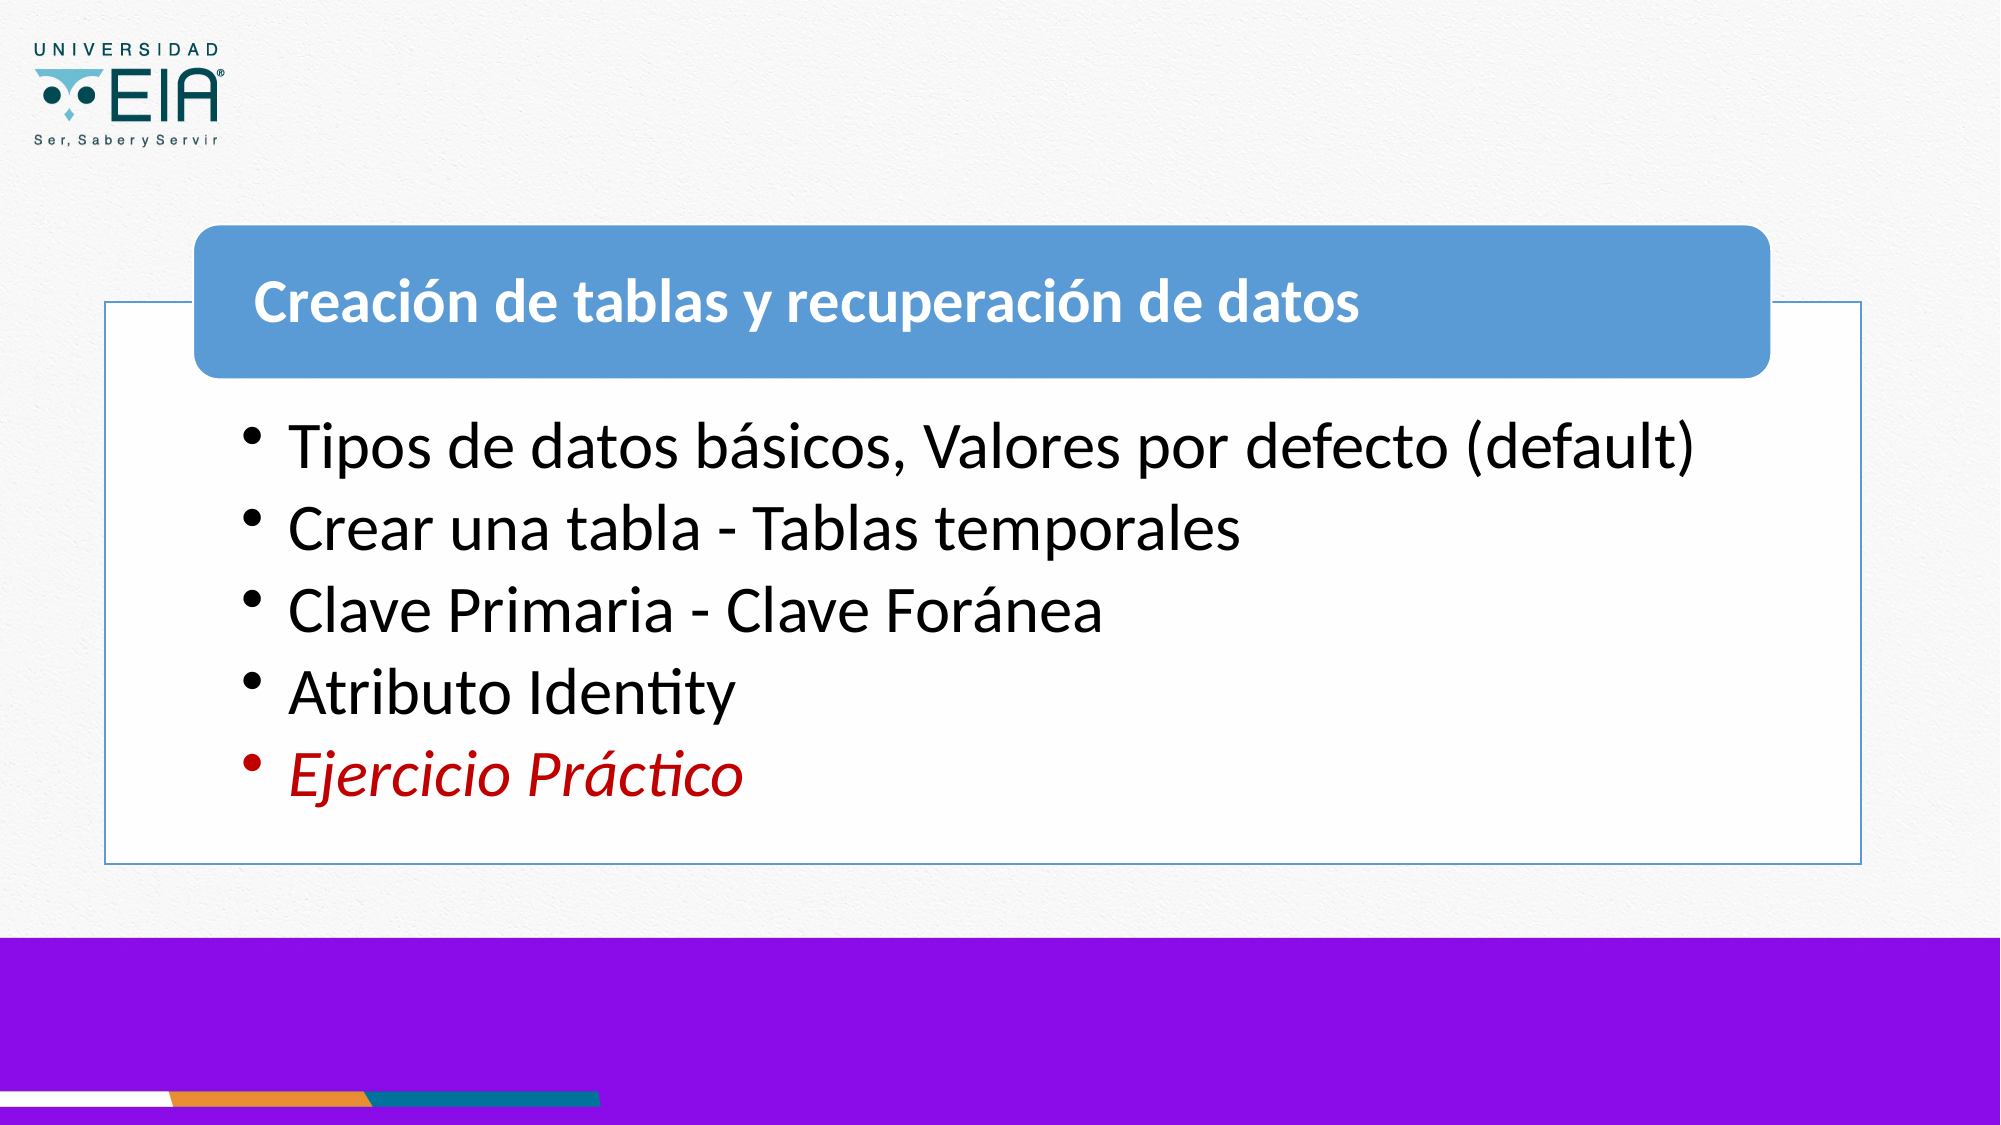

Tipos de datos básicos, Valores por defecto (default)
Crear una tabla - Tablas temporales
Clave Primaria - Clave Foránea
Atributo Identity
Ejercicio Práctico
Creación de tablas y recuperación de datos